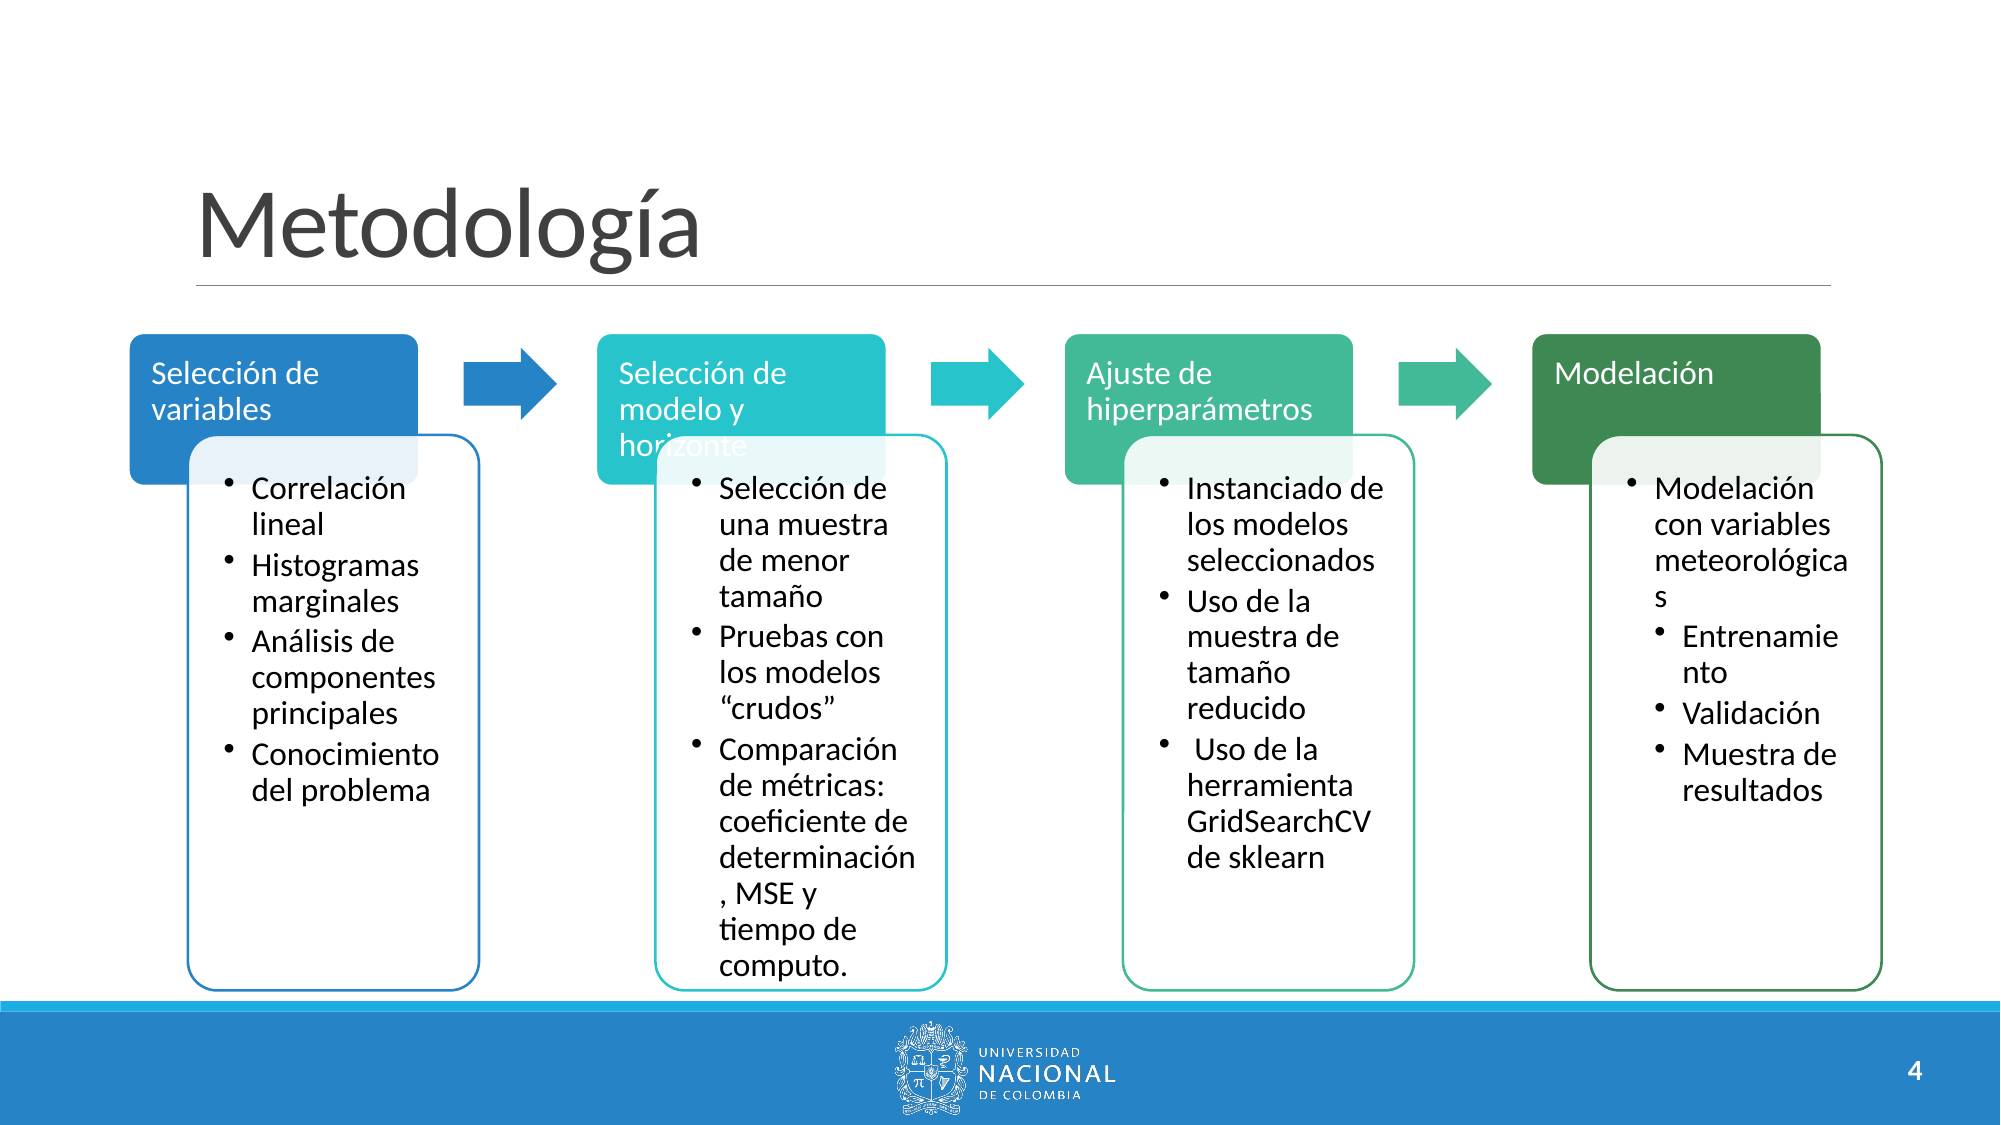

# Metodología
Selección de variables
Correlación lineal
Histogramas marginales
Análisis de componentes principales
Conocimiento del problema

Selección de modelo y horizonte
Selección de una muestra de menor tamaño
Pruebas con los modelos “crudos”
Comparación de métricas: coeficiente de determinación, MSE y tiempo de computo.

Ajuste de hiperparámetros
Instanciado de los modelos seleccionados
Uso de la muestra de tamaño reducido
 Uso de la herramienta GridSearchCV de sklearn

Modelación
Modelación con variables meteorológicas
Entrenamiento
Validación
Muestra de resultados
4